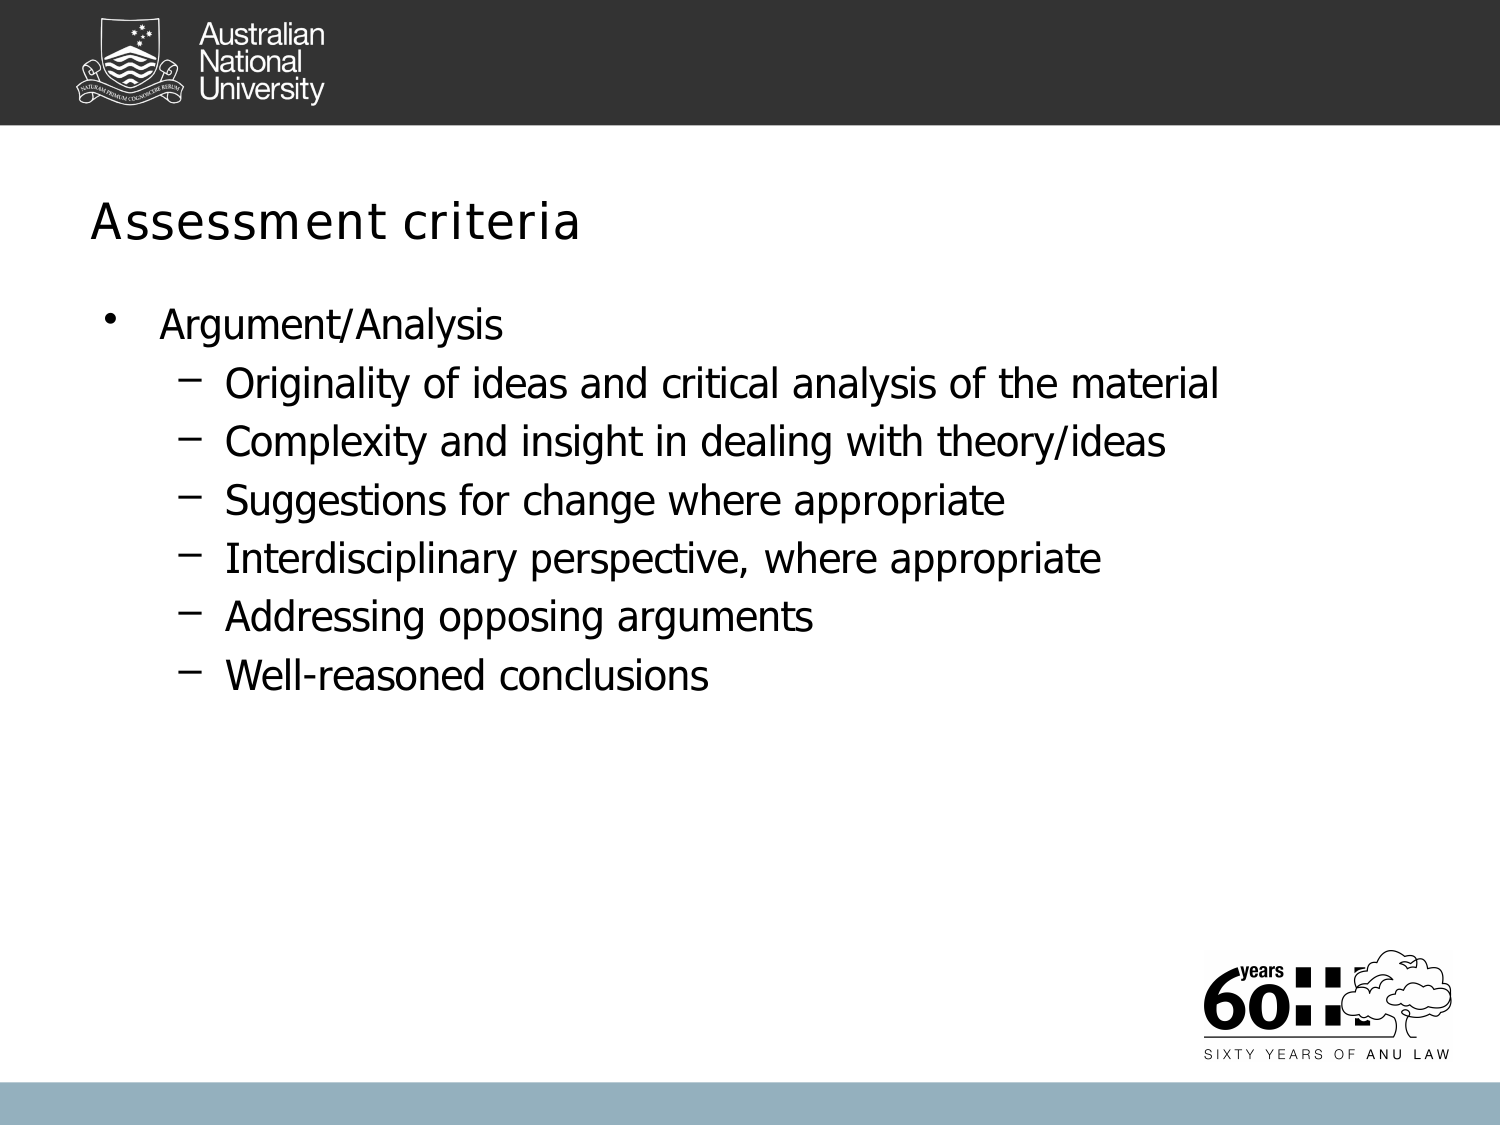

# Assessment criteria
Argument/Analysis
Originality of ideas and critical analysis of the material
Complexity and insight in dealing with theory/ideas
Suggestions for change where appropriate
Interdisciplinary perspective, where appropriate
Addressing opposing arguments
Well-reasoned conclusions